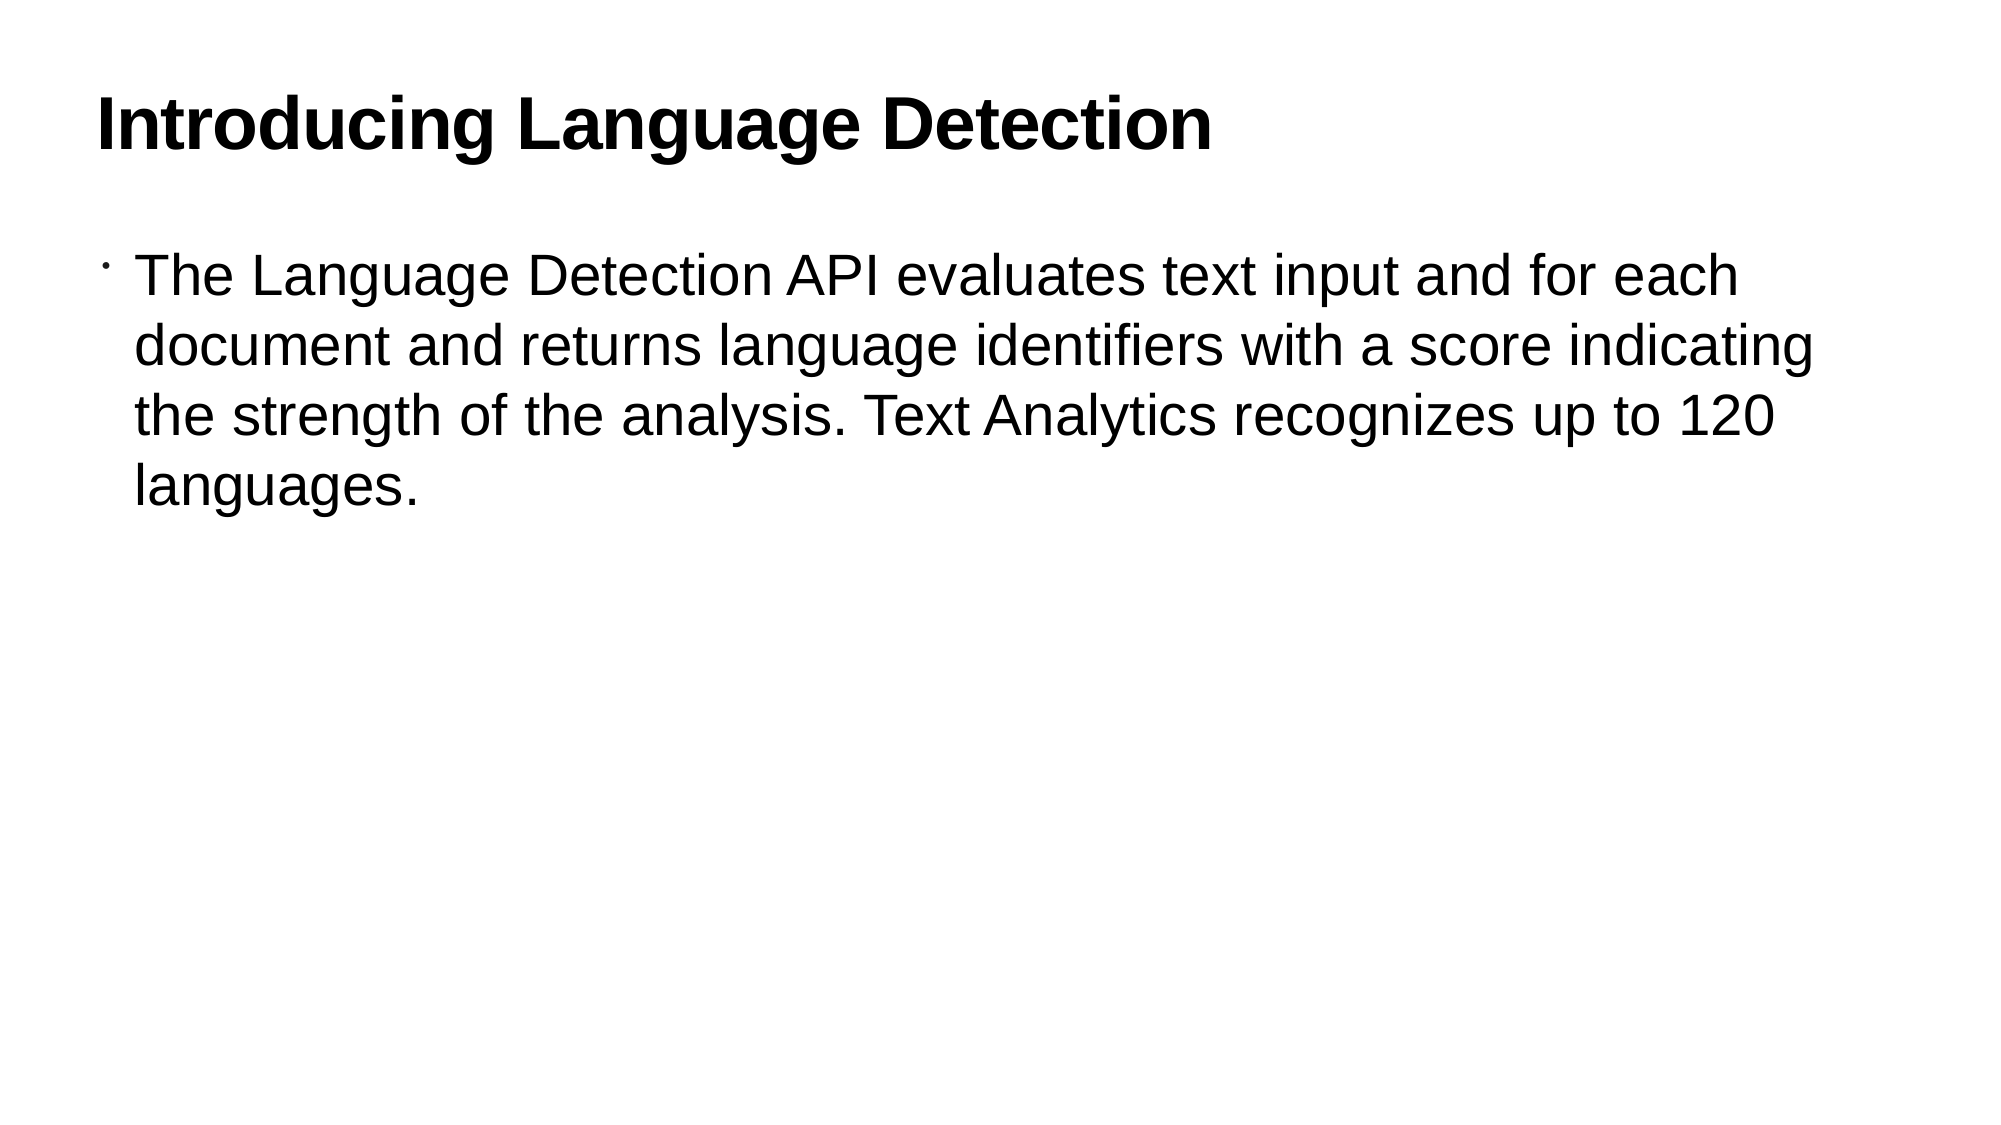

# Introducing Language Detection
The Language Detection API evaluates text input and for each document and returns language identifiers with a score indicating the strength of the analysis. Text Analytics recognizes up to 120 languages.